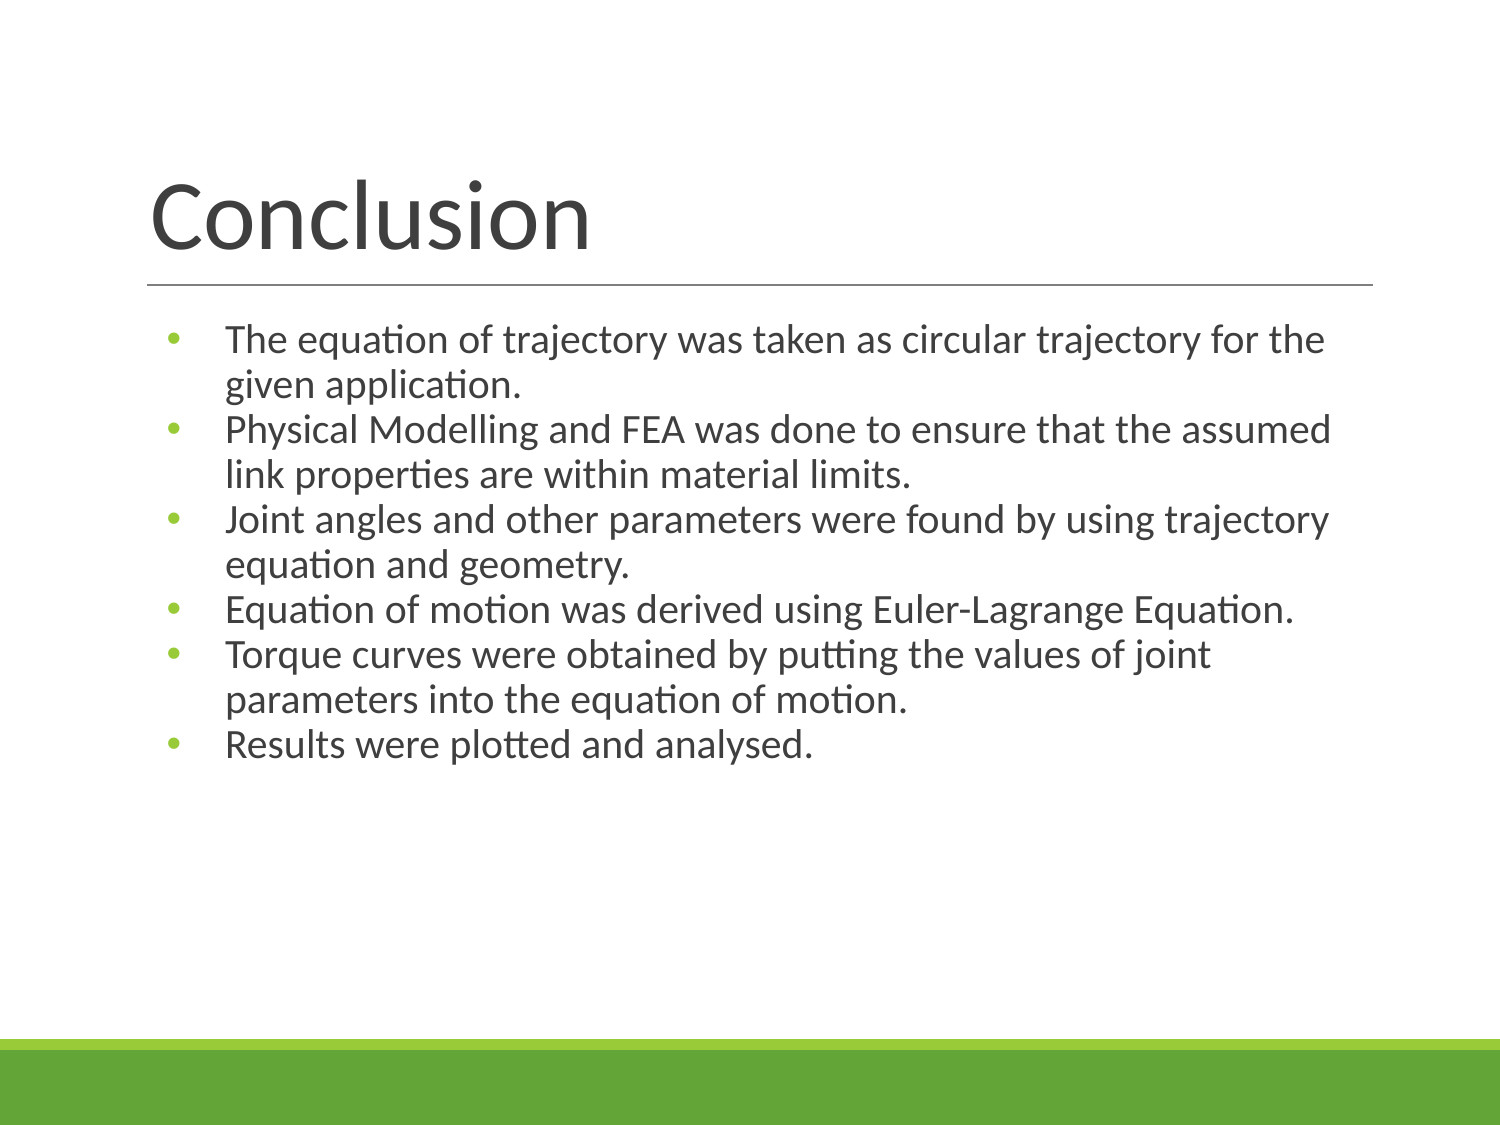

# Conclusion
The equation of trajectory was taken as circular trajectory for the given application.
Physical Modelling and FEA was done to ensure that the assumed link properties are within material limits.
Joint angles and other parameters were found by using trajectory equation and geometry.
Equation of motion was derived using Euler-Lagrange Equation.
Torque curves were obtained by putting the values of joint parameters into the equation of motion.
Results were plotted and analysed.